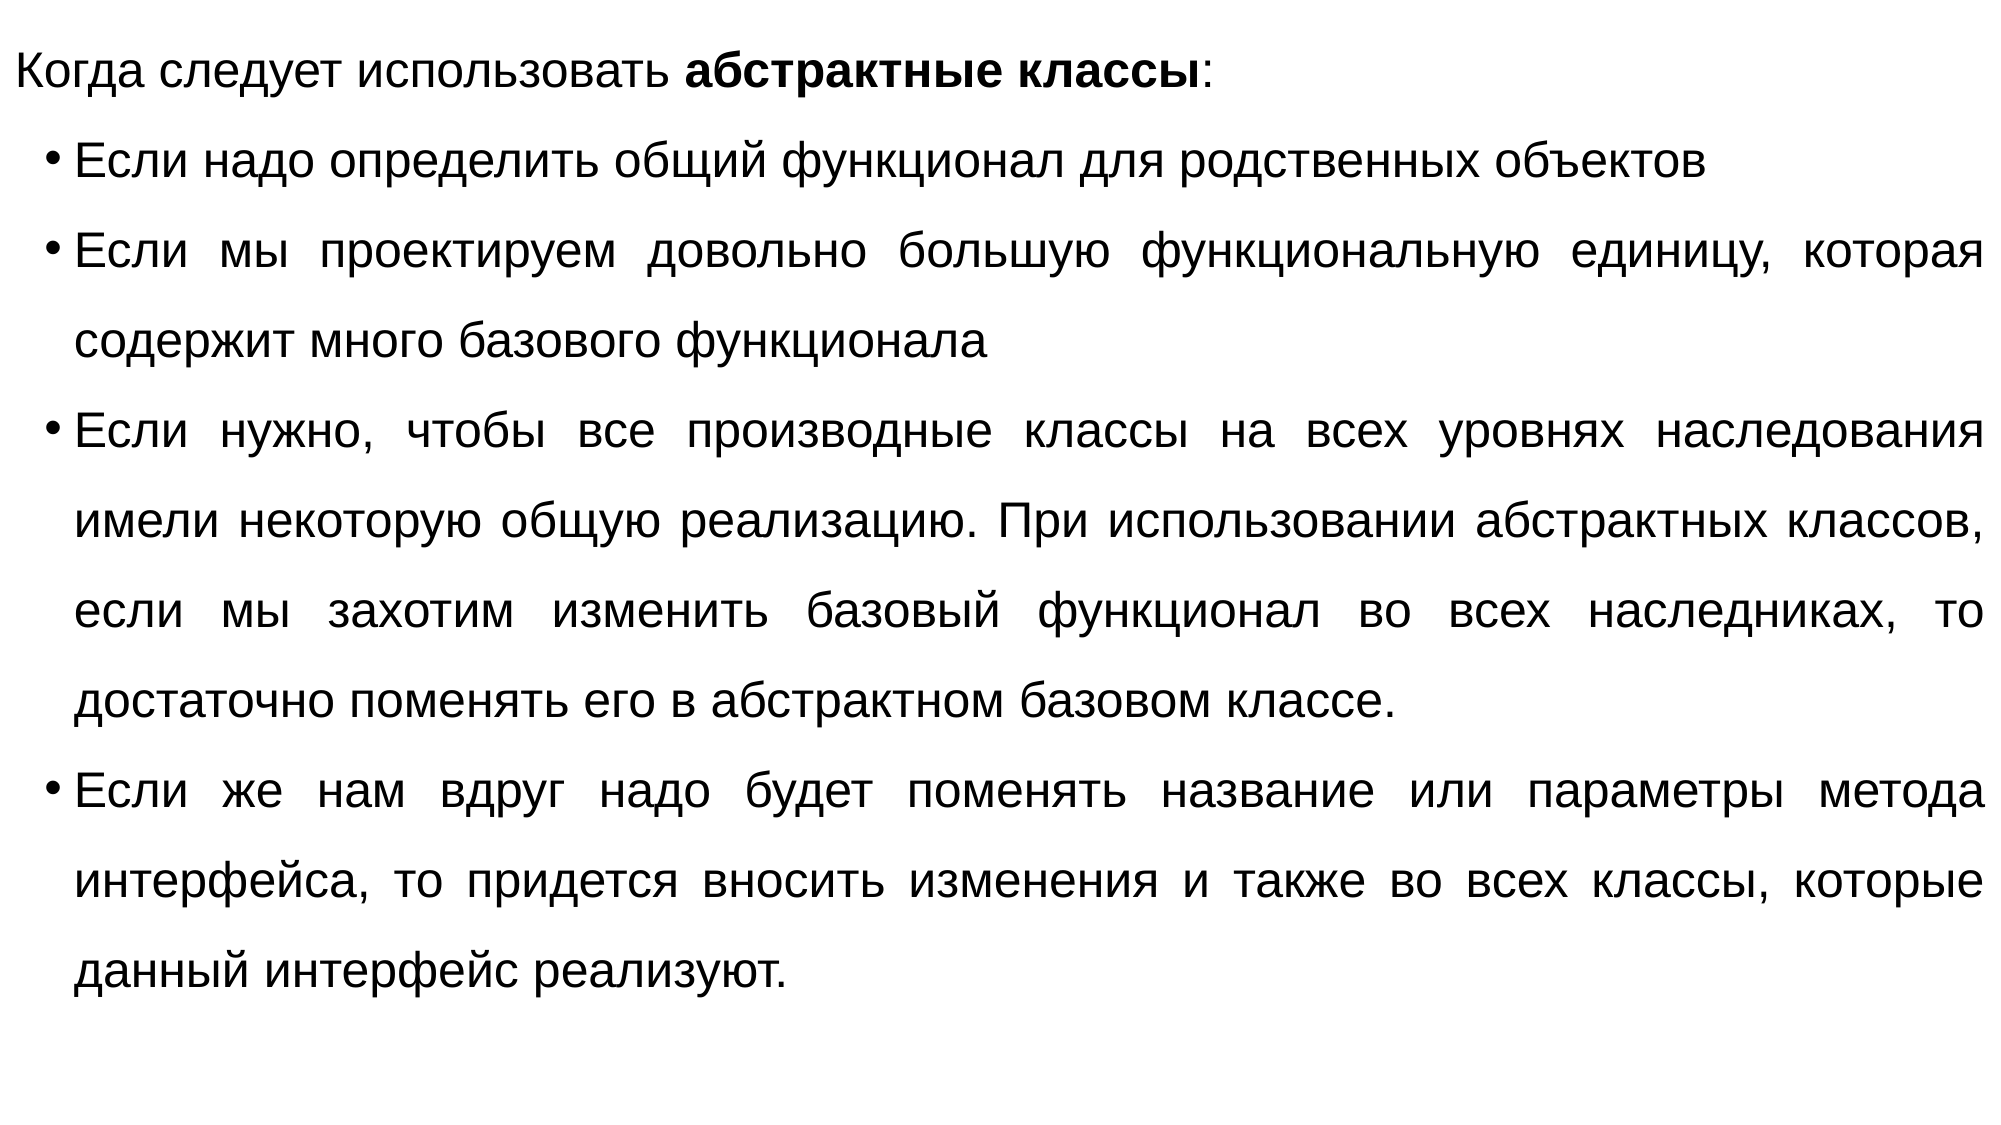

Когда следует использовать абстрактные классы:
Если надо определить общий функционал для родственных объектов
Если мы проектируем довольно большую функциональную единицу, которая содержит много базового функционала
Если нужно, чтобы все производные классы на всех уровнях наследования имели некоторую общую реализацию. При использовании абстрактных классов, если мы захотим изменить базовый функционал во всех наследниках, то достаточно поменять его в абстрактном базовом классе.
Если же нам вдруг надо будет поменять название или параметры метода интерфейса, то придется вносить изменения и также во всех классы, которые данный интерфейс реализуют.